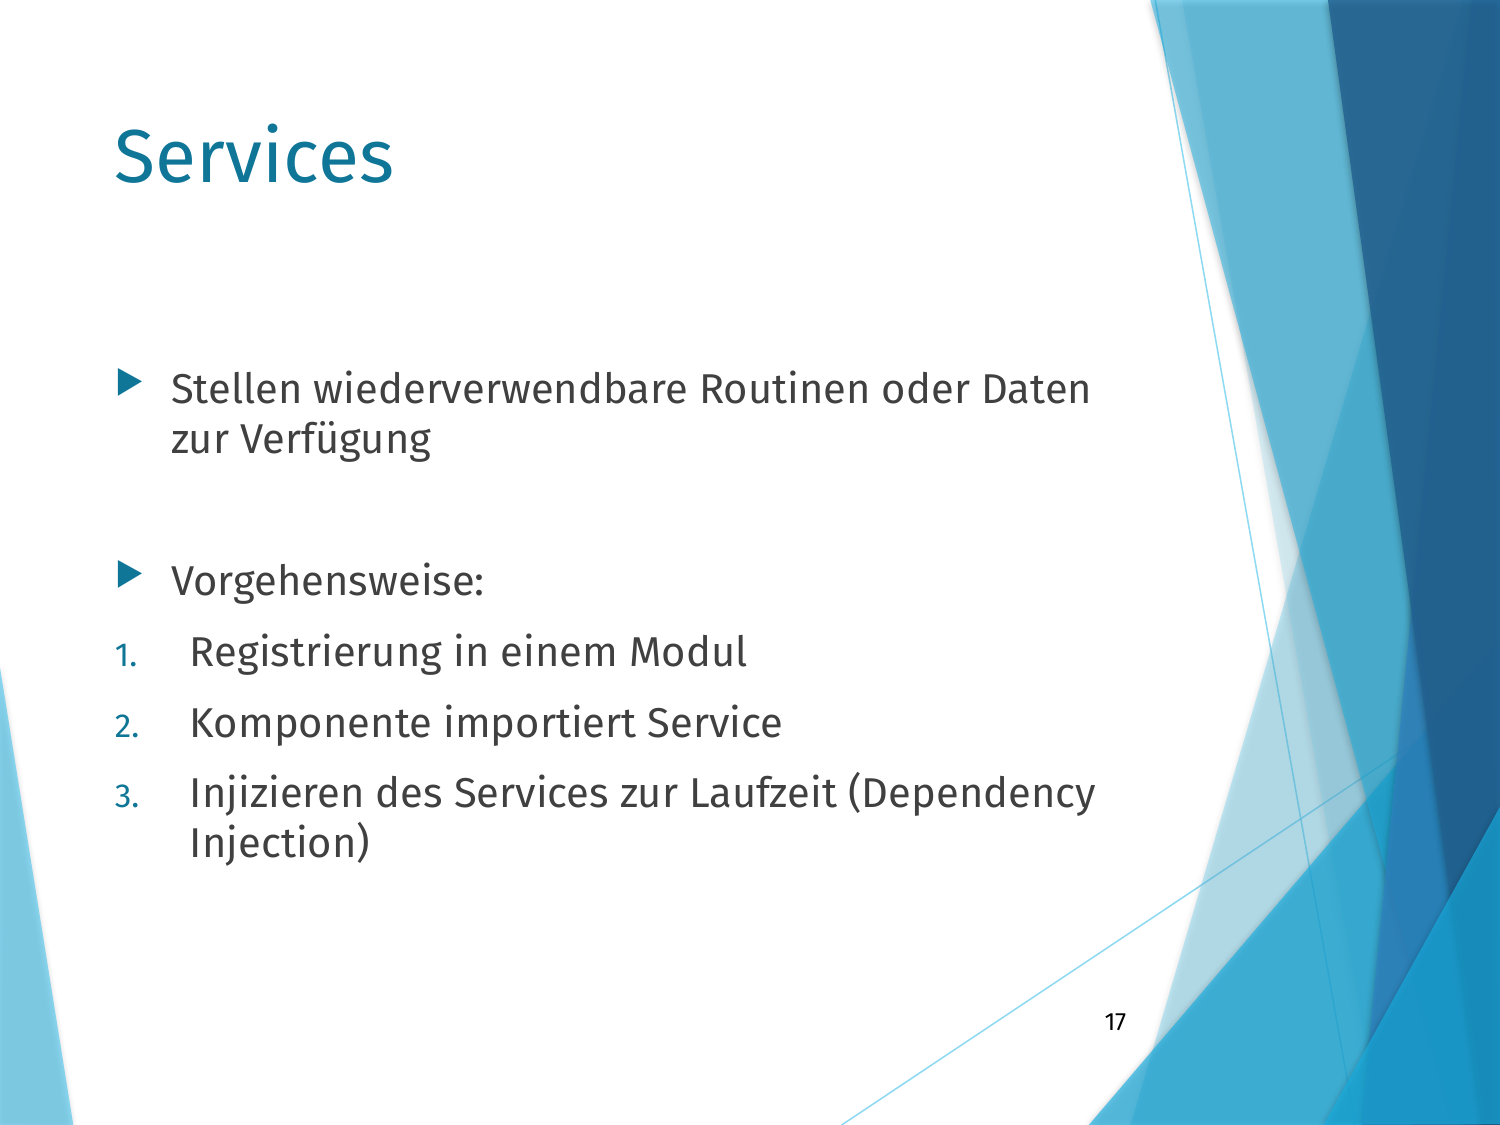

# Services
Stellen wiederverwendbare Routinen oder Daten zur Verfügung

Vorgehensweise:
Registrierung in einem Modul
Komponente importiert Service
Injizieren des Services zur Laufzeit (Dependency Injection)

17